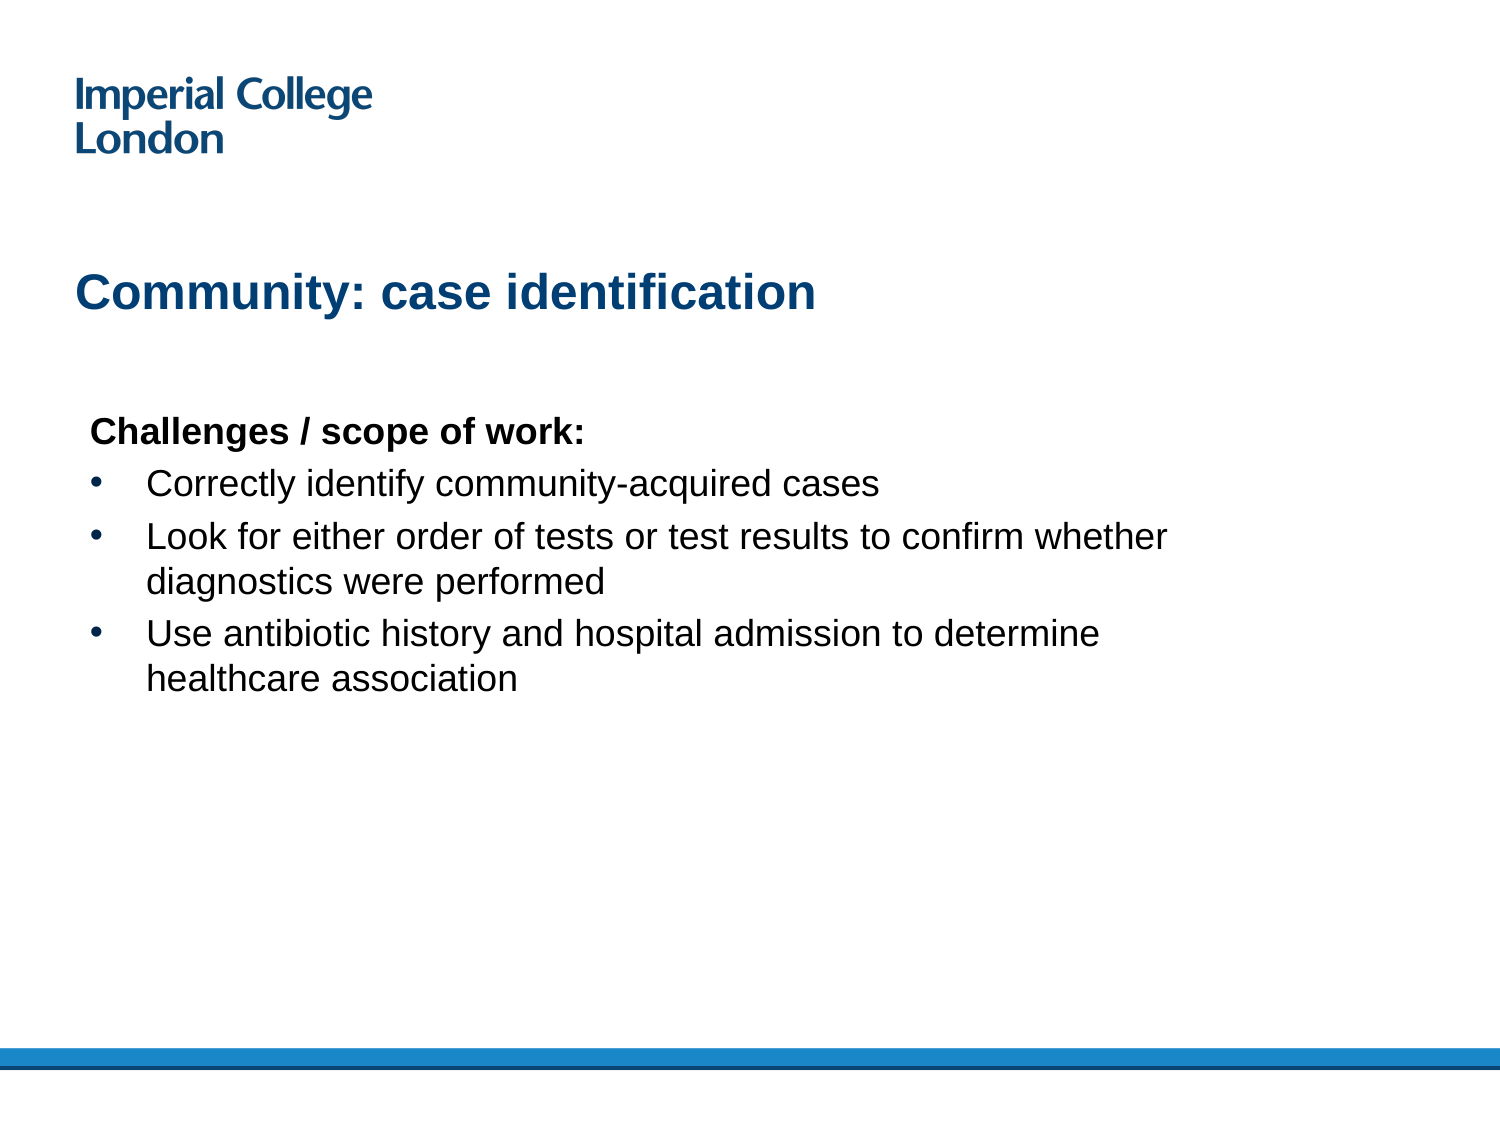

# Community: case identification
Challenges / scope of work:
Correctly identify community-acquired cases
Look for either order of tests or test results to confirm whether diagnostics were performed
Use antibiotic history and hospital admission to determine healthcare association